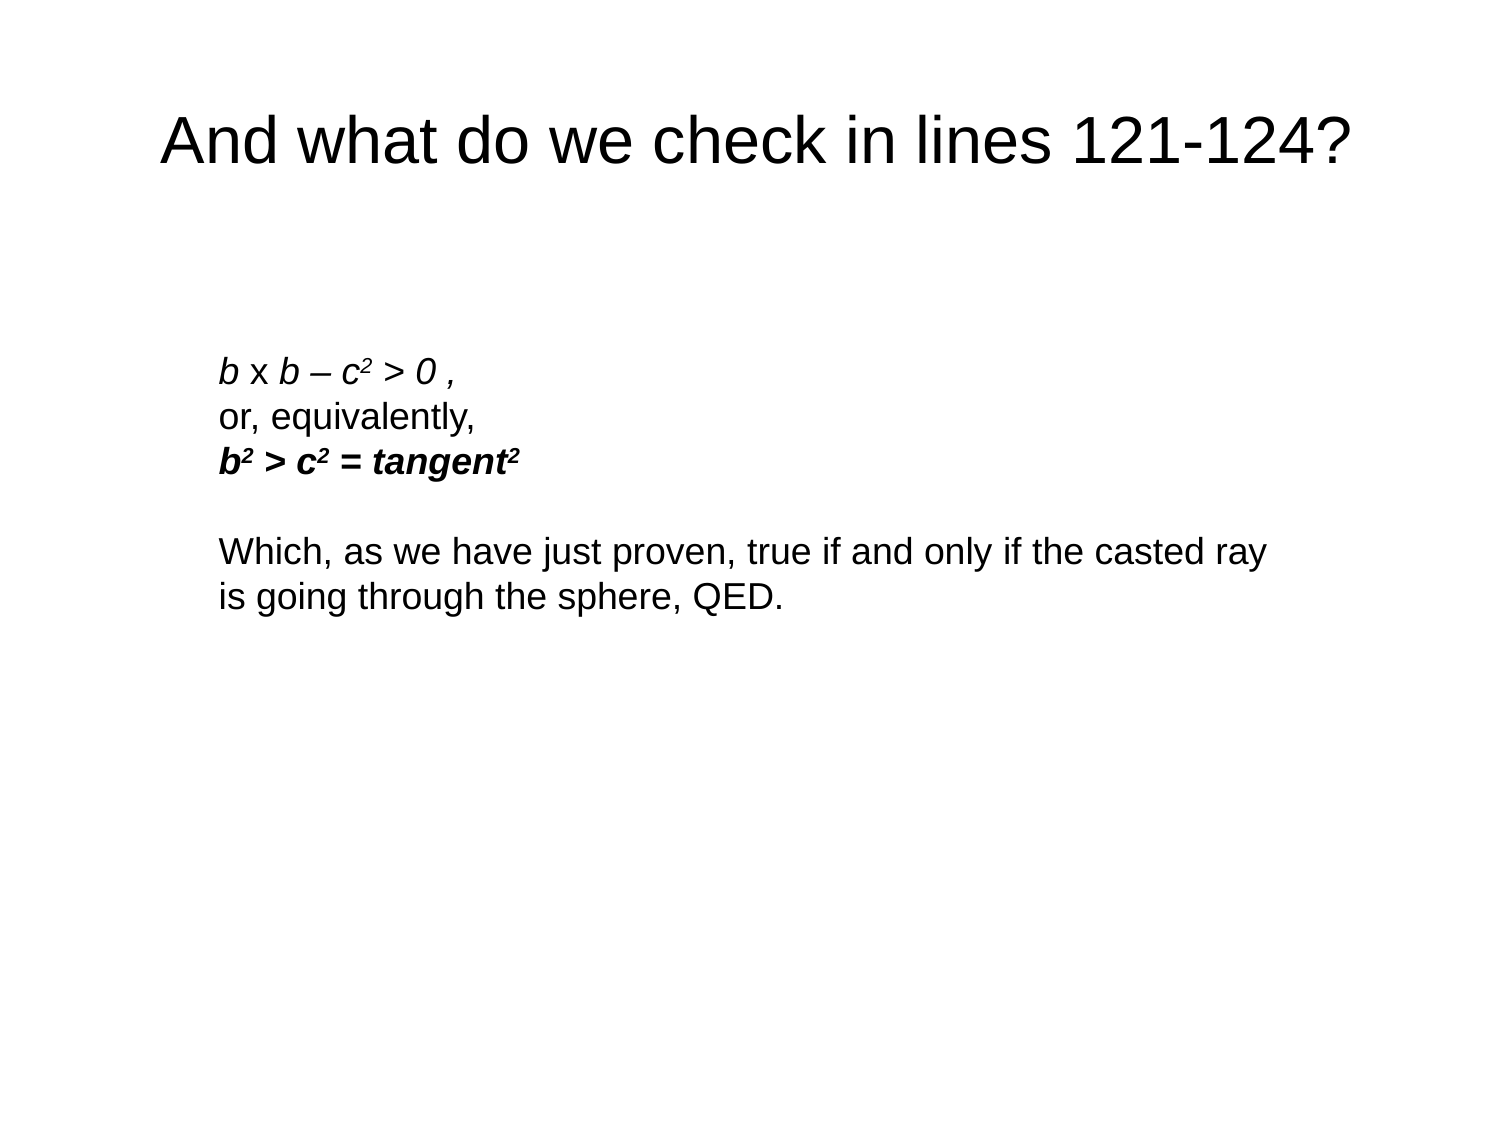

And what do we check in lines 121-124?
b x b – c2 > 0 ,
or, equivalently,
b2 > c2 = tangent2
Which, as we have just proven, true if and only if the casted ray
is going through the sphere, QED.